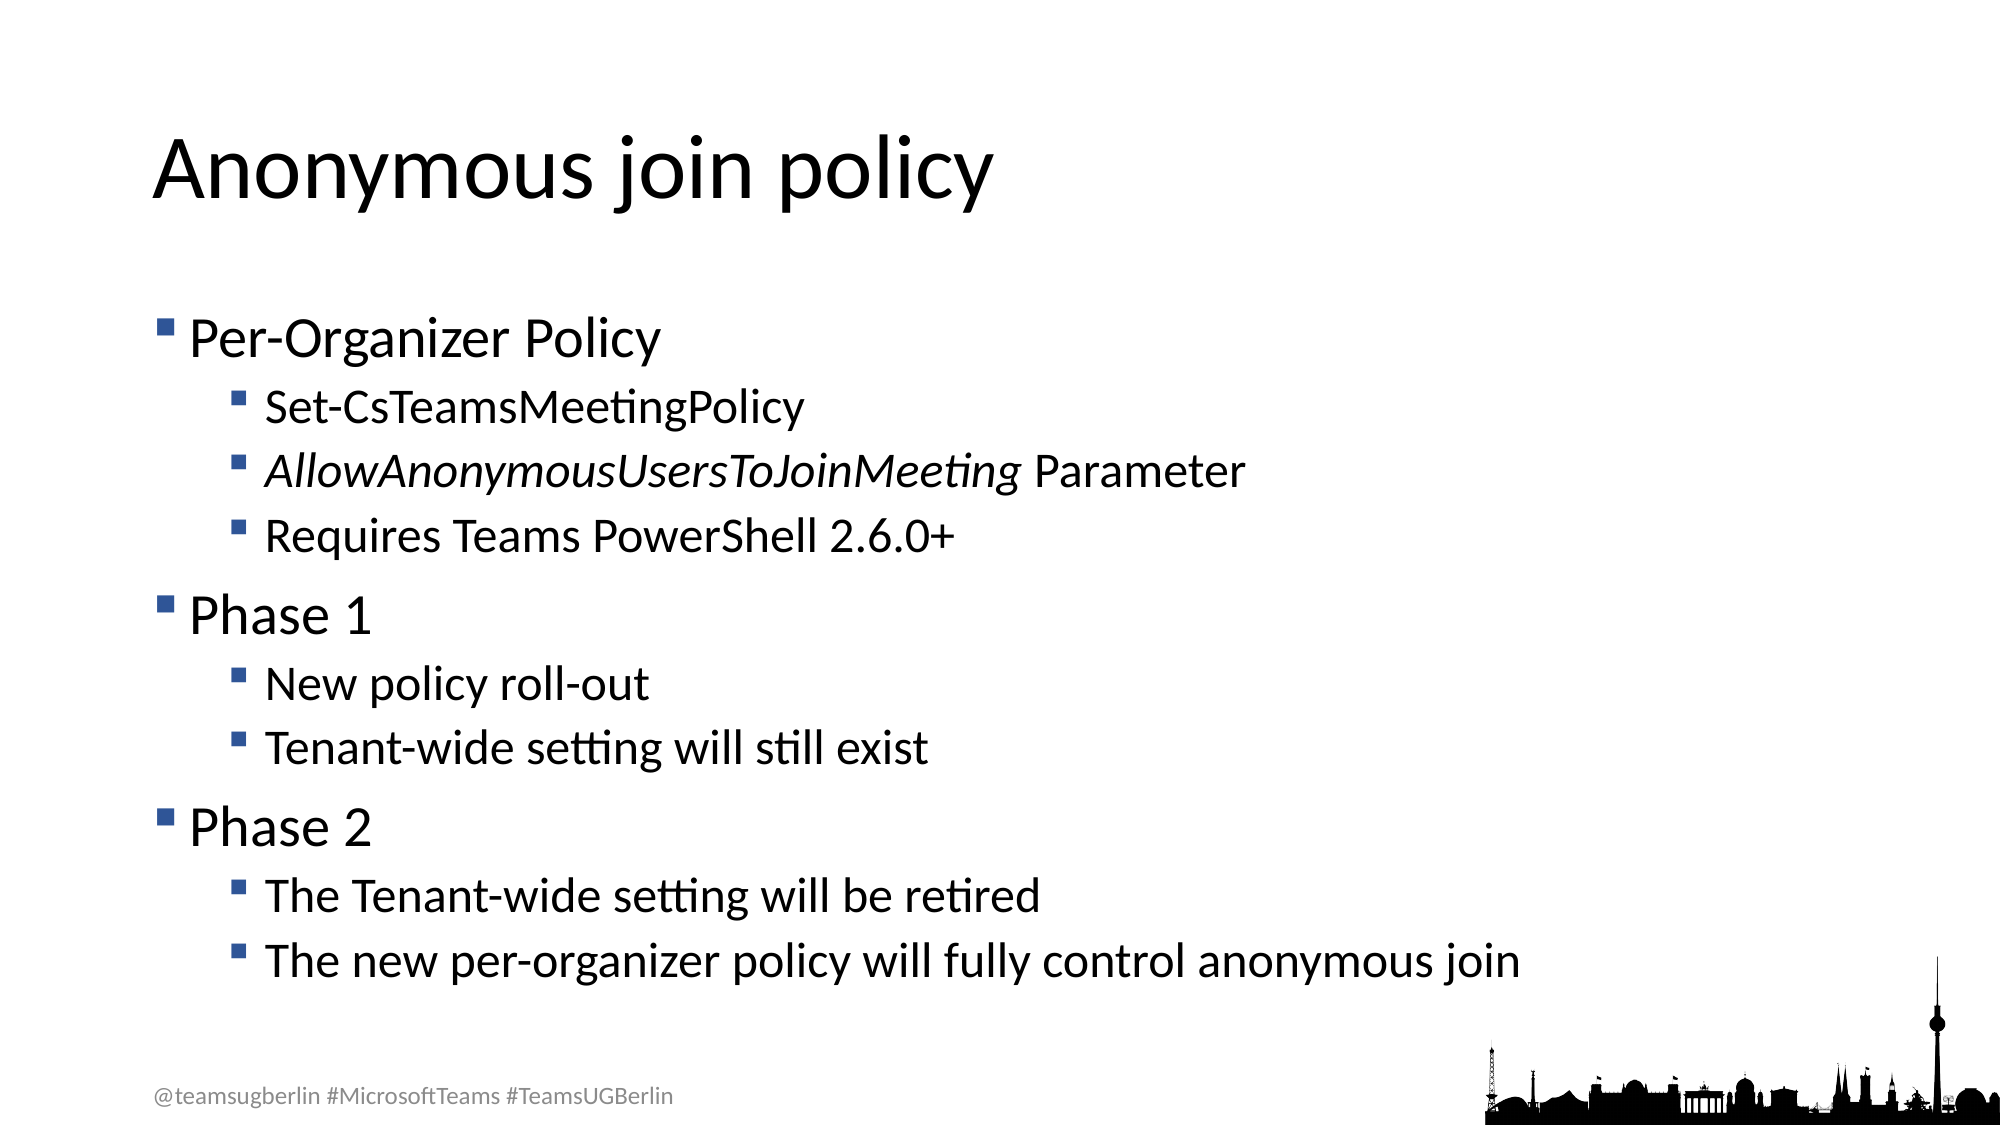

# Anonymous join policy
Per-Organizer Policy
Set-CsTeamsMeetingPolicy
AllowAnonymousUsersToJoinMeeting Parameter
Requires Teams PowerShell 2.6.0+
Phase 1
New policy roll-out
Tenant-wide setting will still exist
Phase 2
The Tenant-wide setting will be retired
The new per-organizer policy will fully control anonymous join